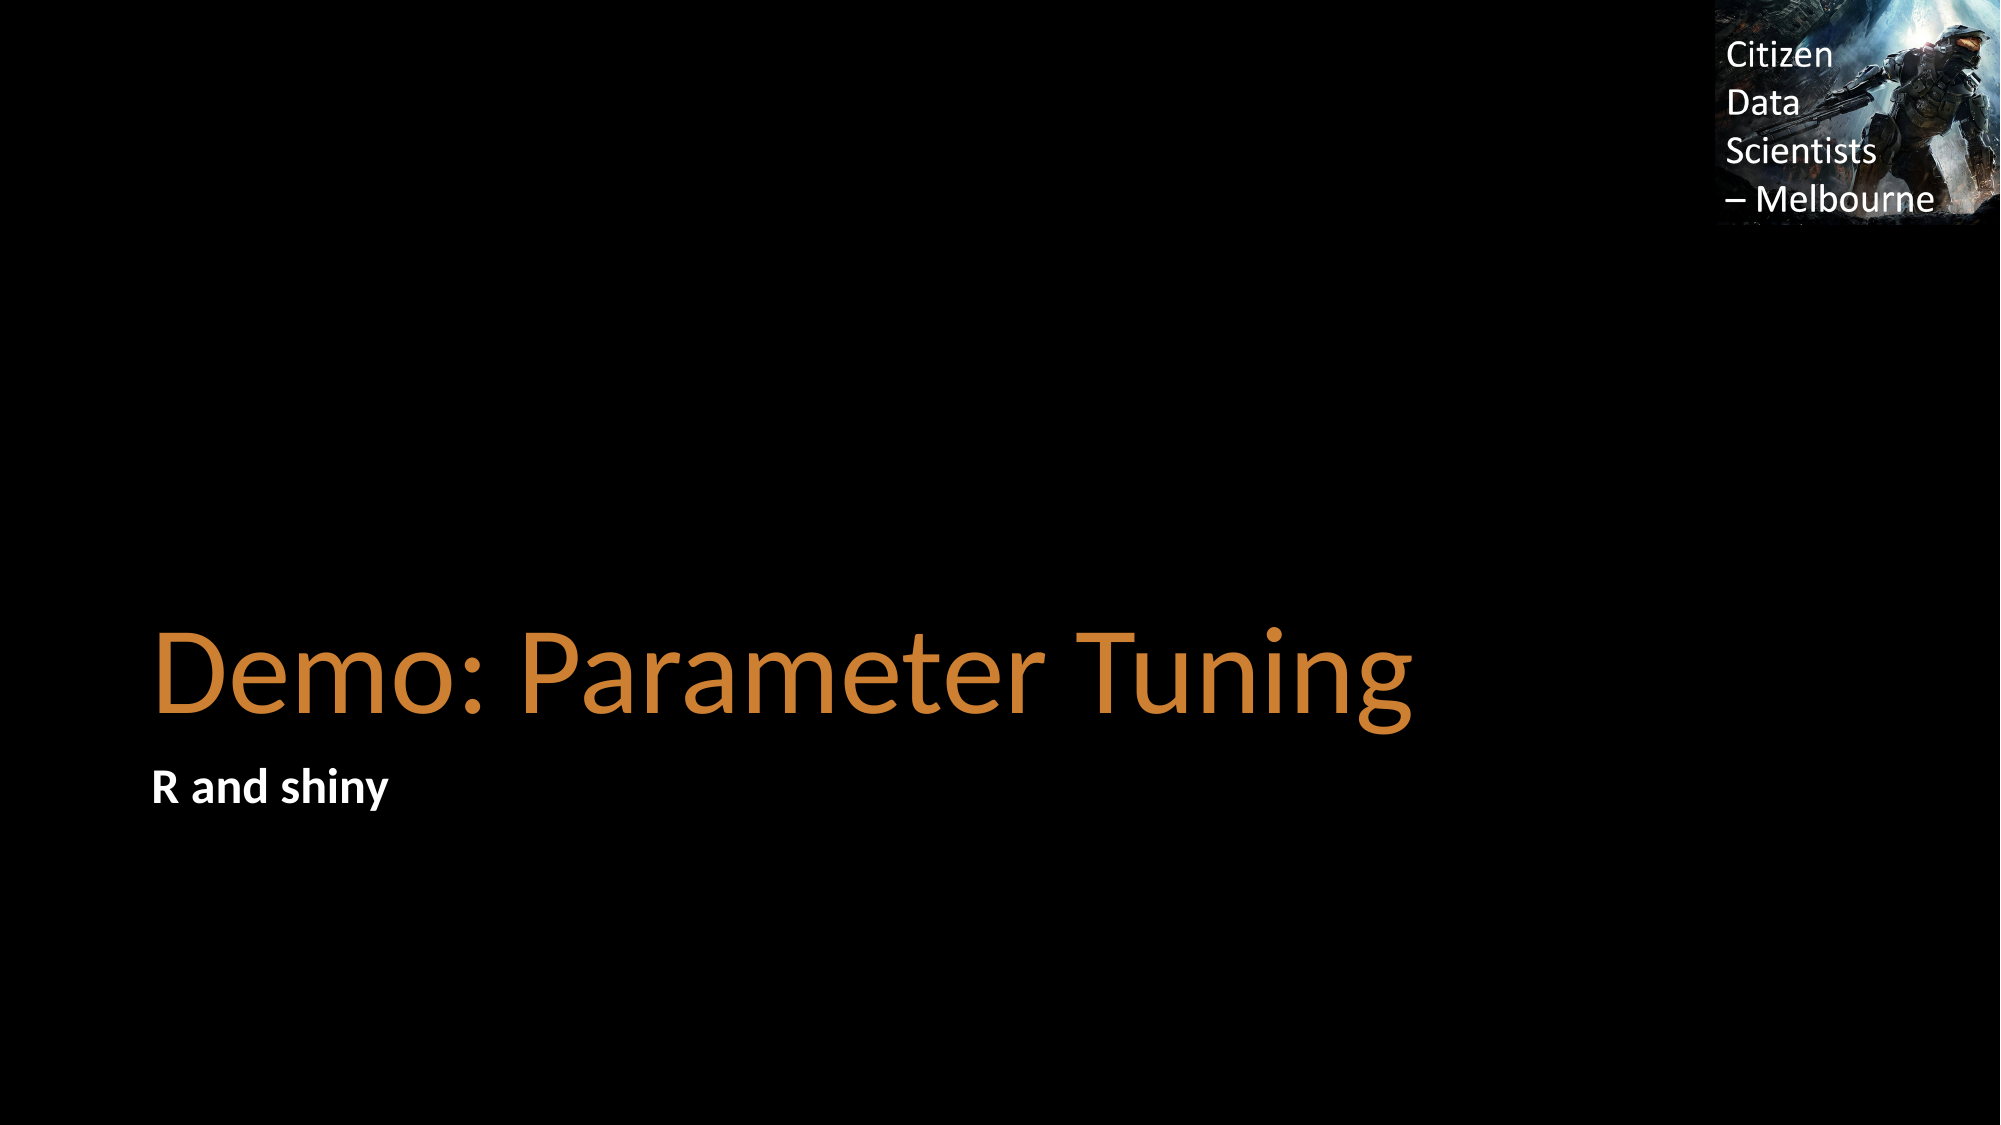

# Demo: Parameter Tuning
R and shiny